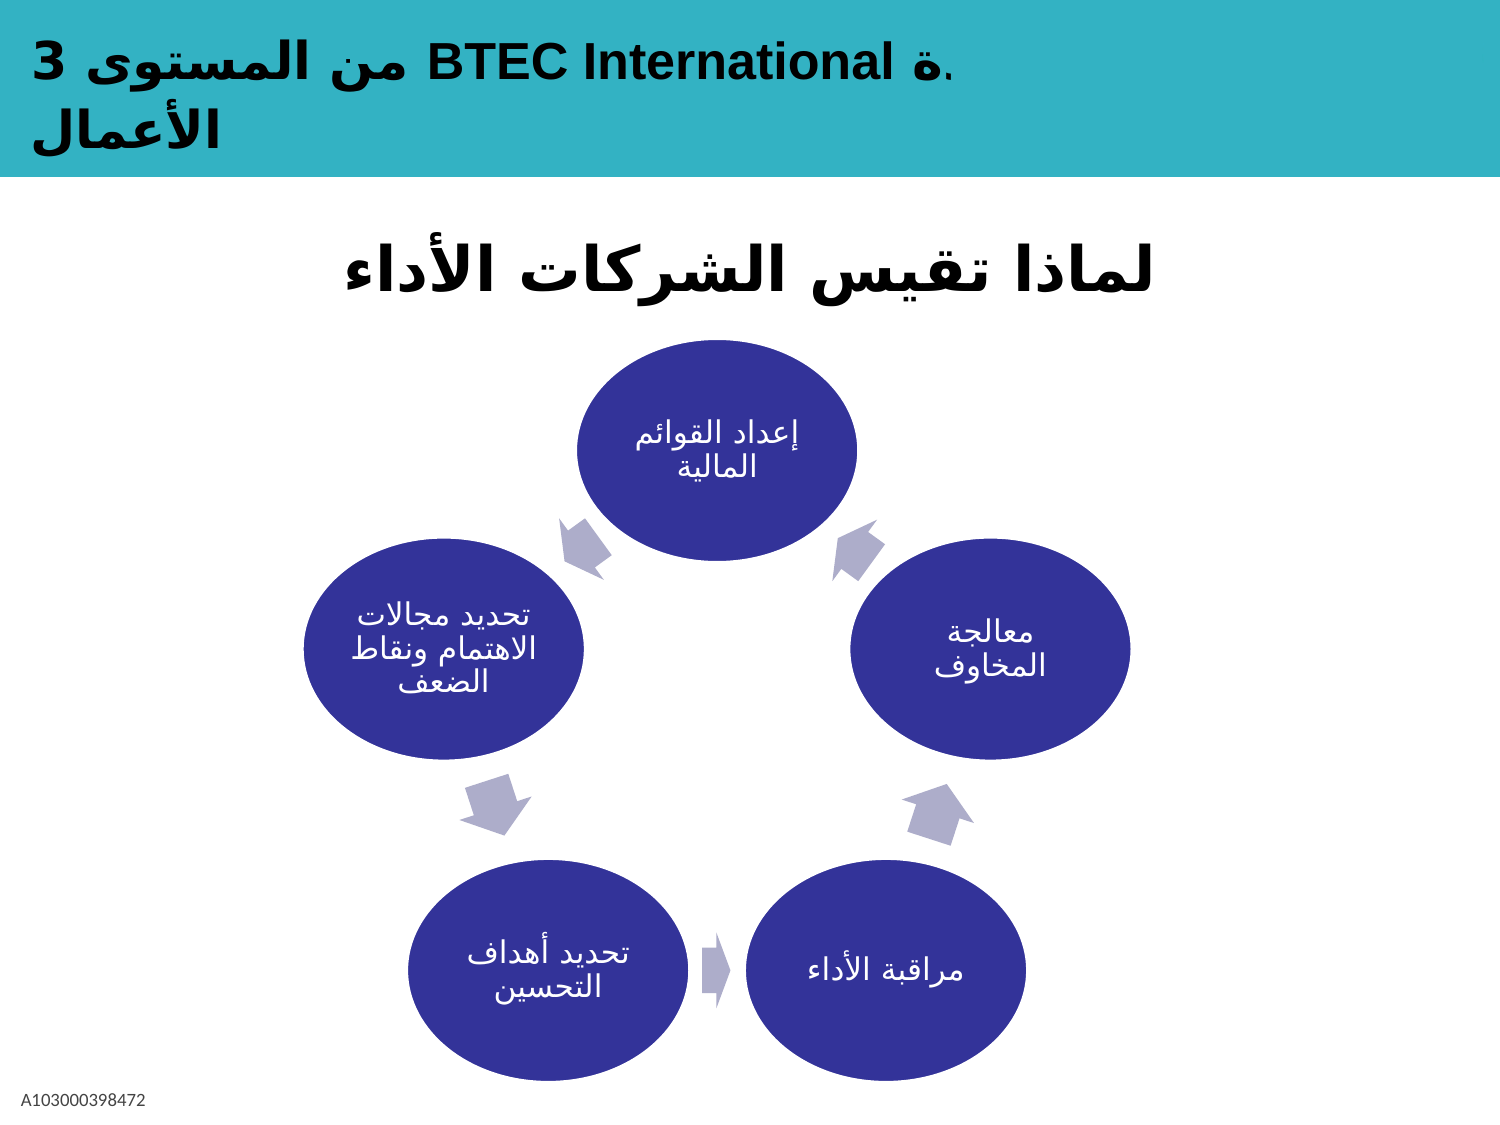

# لماذا تقيس الشركات الأداء
إعداد القوائم المالية

معالجة المخاوف
تحديد مجالات الاهتمام ونقاط الضعف

مراقبة الأداء
تحديد أهداف التحسين

A103000398472